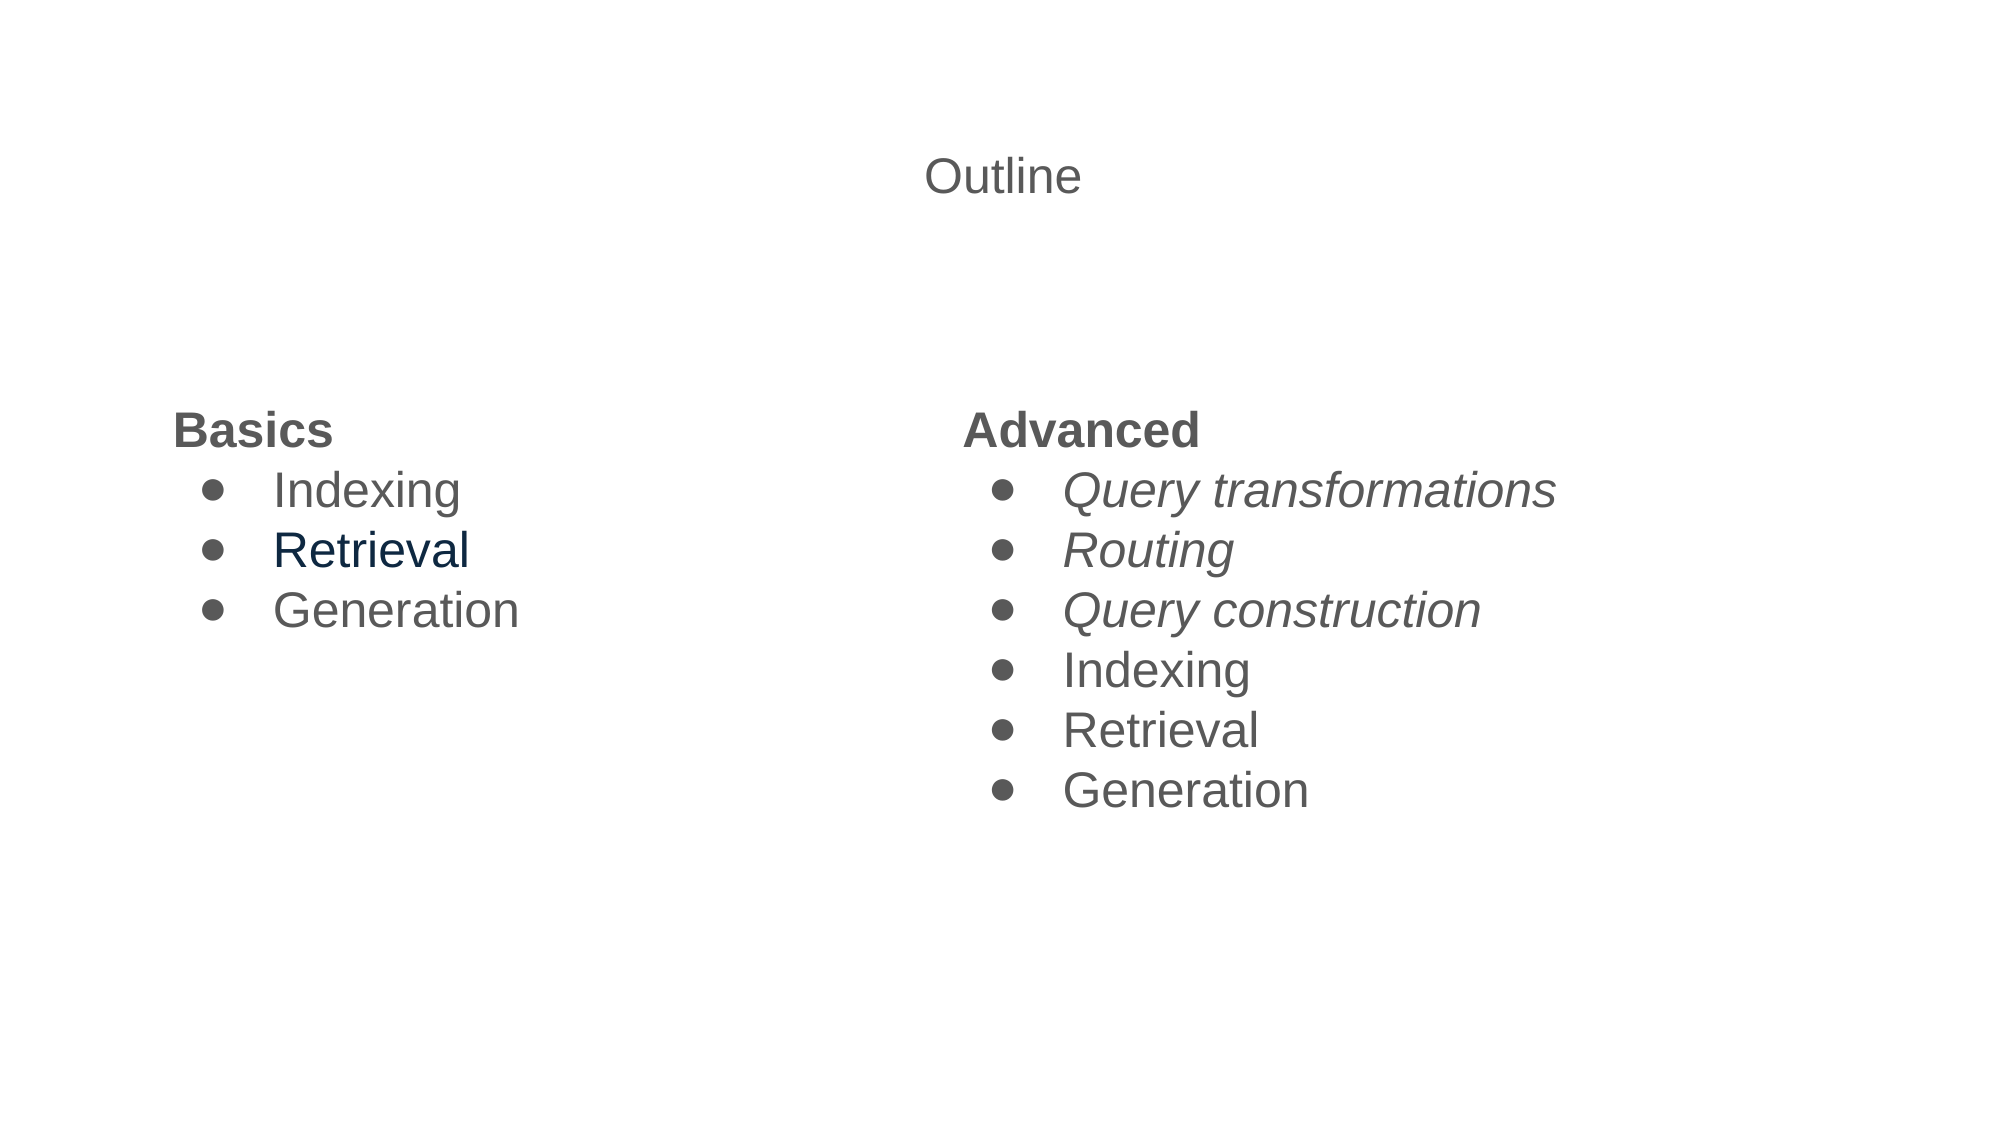

Outline
Basics
Indexing
Retrieval
Generation
Advanced
Query transformations
Routing
Query construction
Indexing
Retrieval
Generation